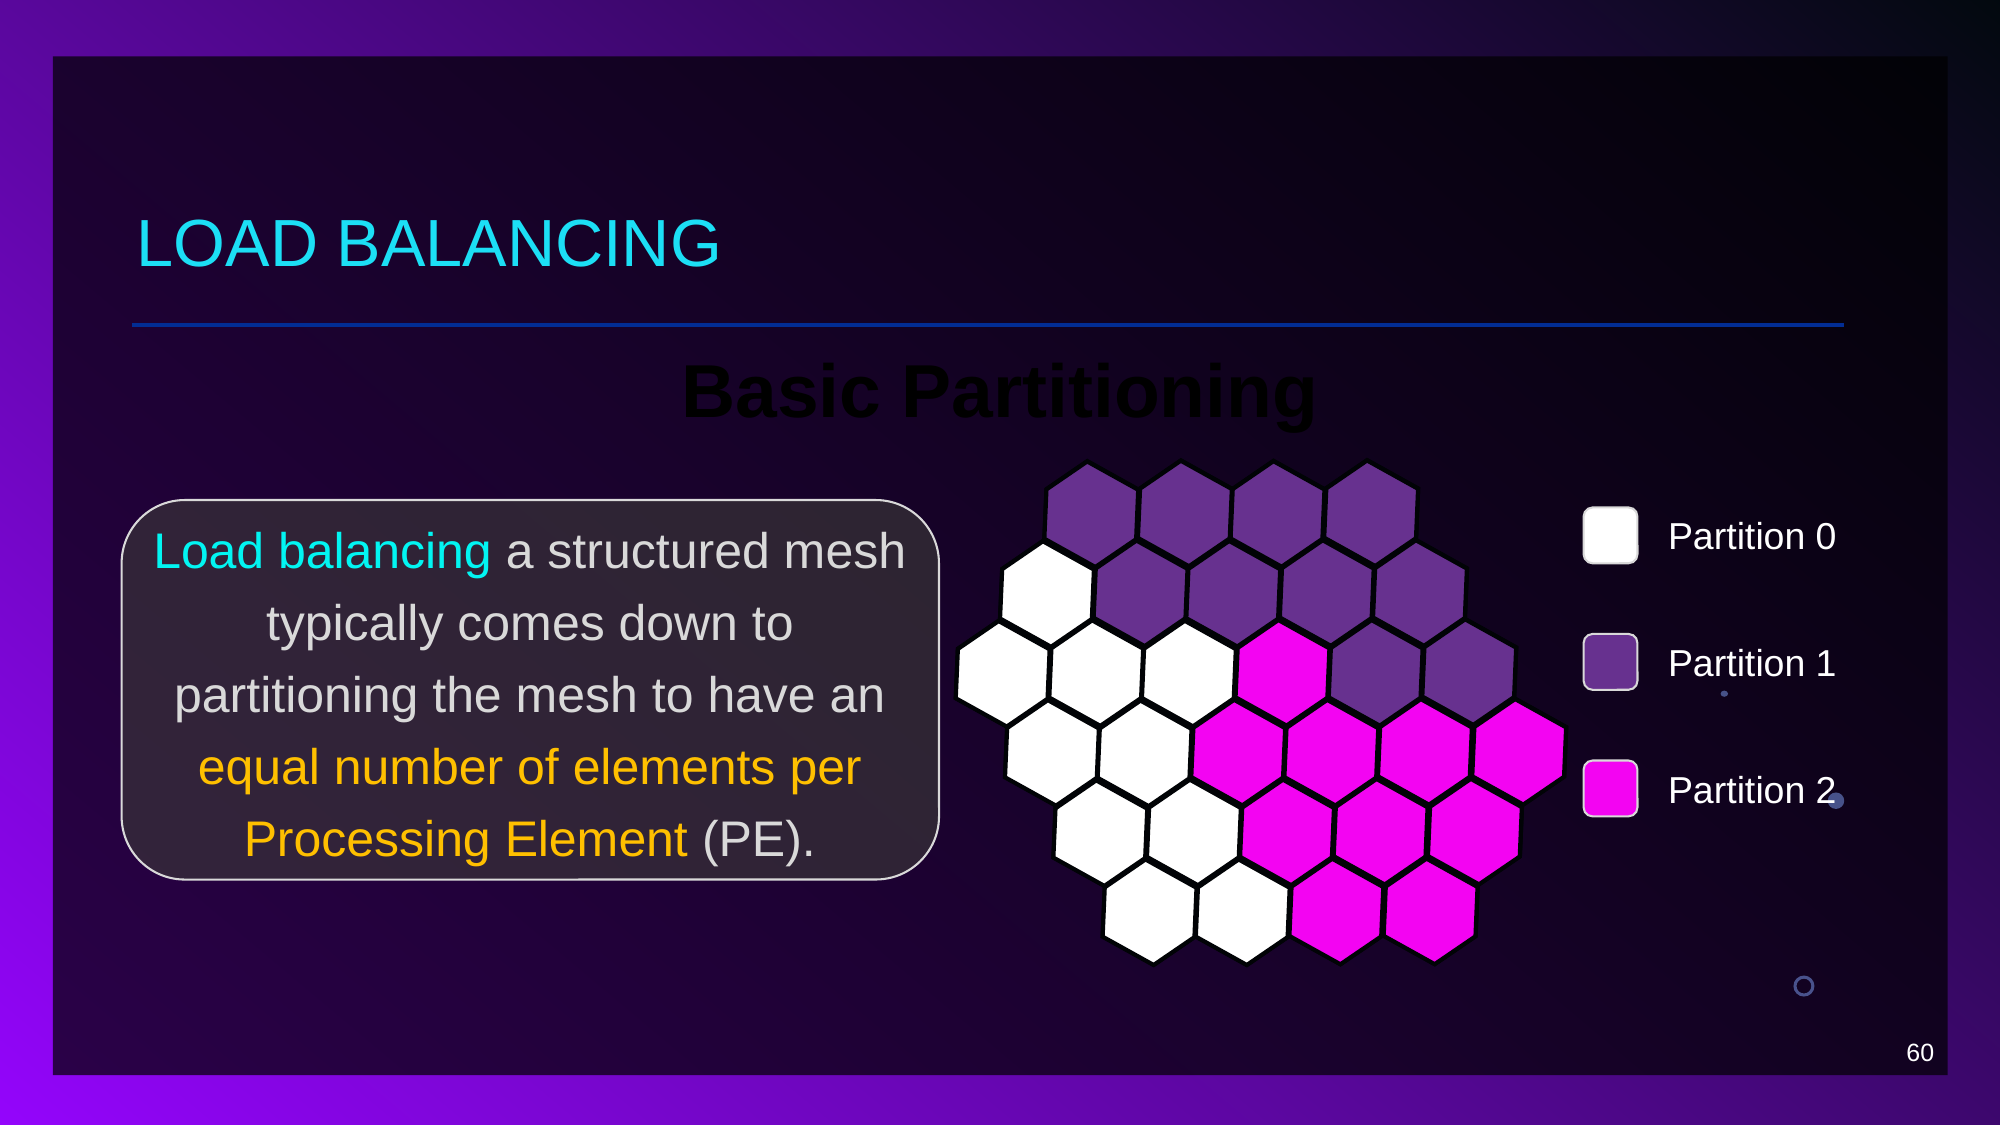

# Load Balancing
Basic Partitioning

Load balancing a structured mesh typically comes down to partitioning the mesh to have an equal number of elements per Processing Element (PE).

Partition 0

Partition 1

Partition 2

60